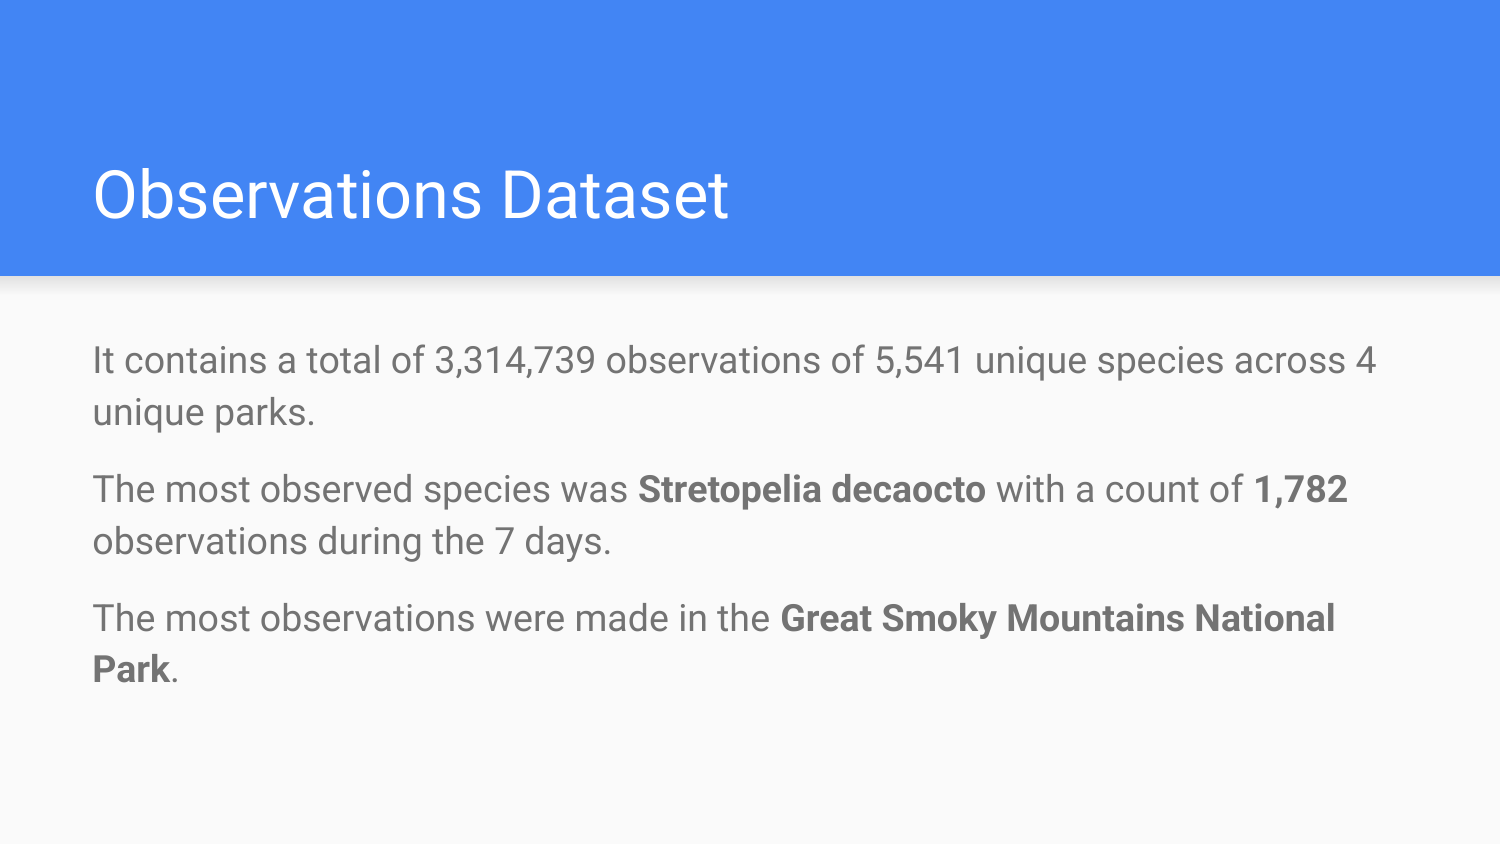

# Observations Dataset
It contains a total of 3,314,739 observations of 5,541 unique species across 4 unique parks.
The most observed species was Stretopelia decaocto with a count of 1,782 observations during the 7 days.
The most observations were made in the Great Smoky Mountains National Park.